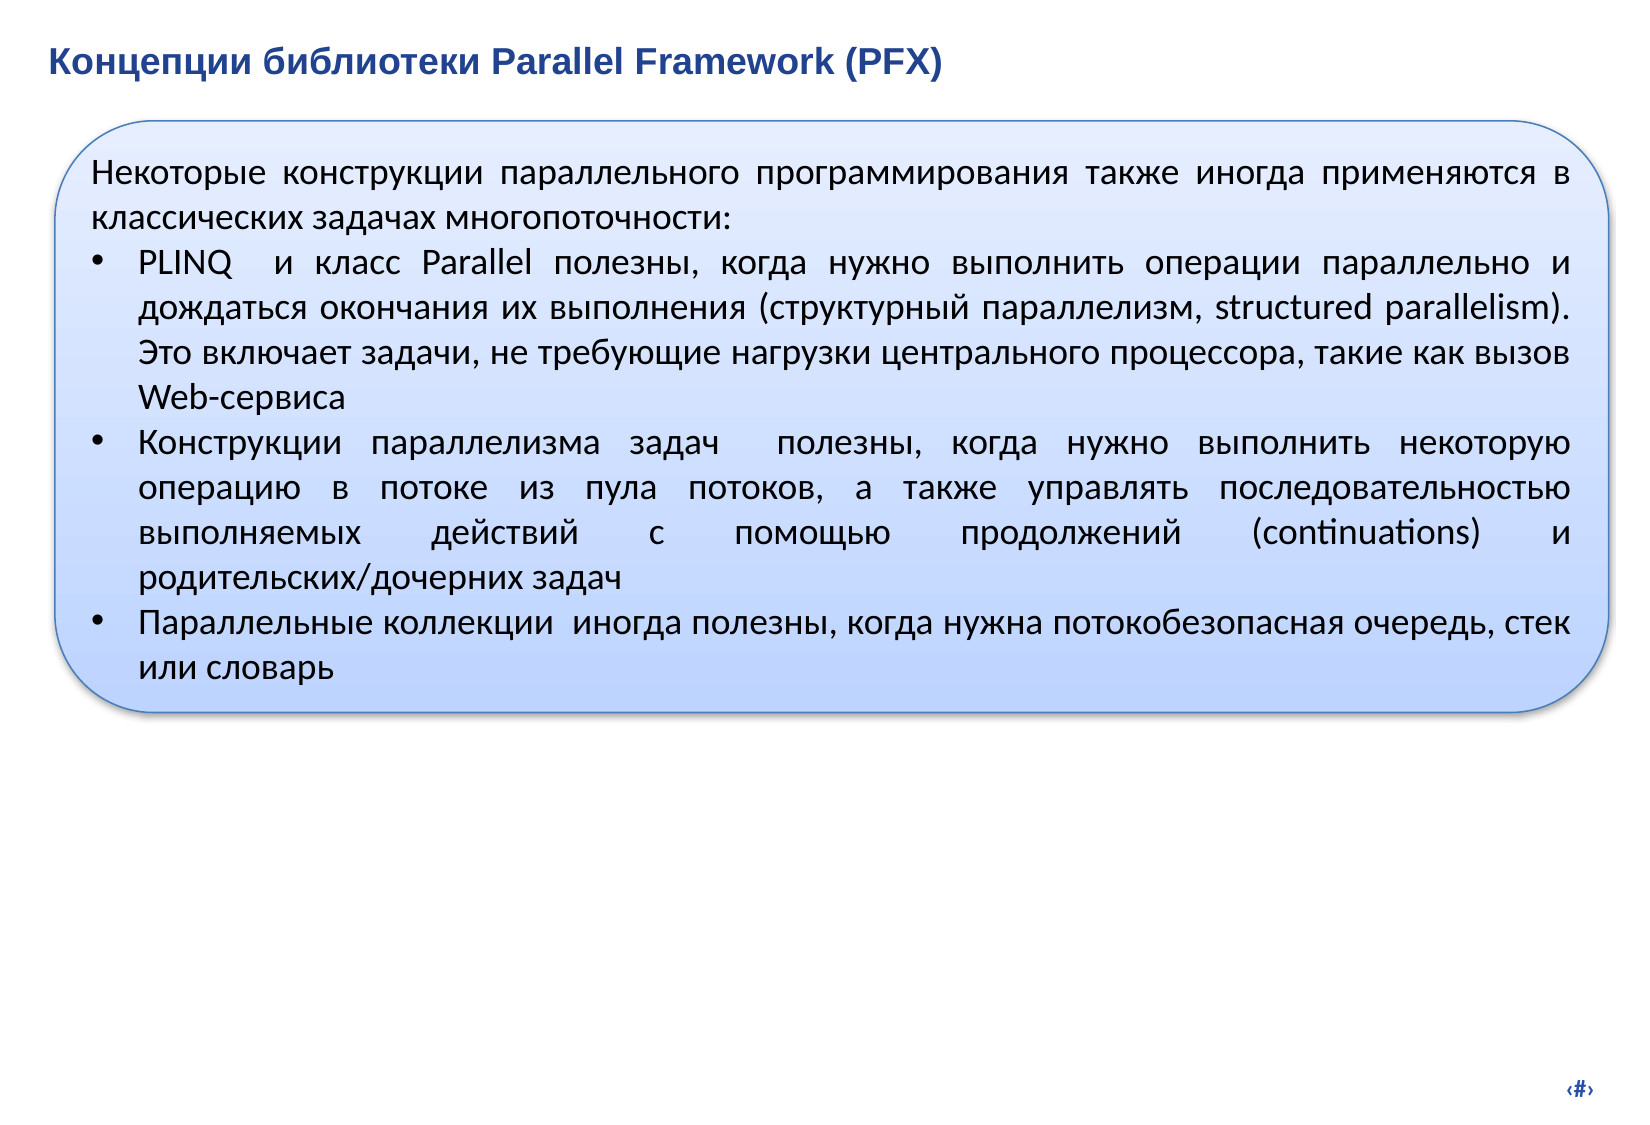

# Концепции библиотеки Parallel Framework (PFX)

Некоторые конструкции параллельного программирования также иногда применяются в классических задачах многопоточности:
PLINQ  и класс Parallel полезны, когда нужно выполнить операции параллельно и дождаться окончания их выполнения (структурный параллелизм, structured parallelism). Это включает задачи, не требующие нагрузки центрального процессора, такие как вызов Web-сервиса
Конструкции параллелизма задач  полезны, когда нужно выполнить некоторую операцию в потоке из пула потоков, а также управлять последовательностью выполняемых действий с помощью продолжений (continuations) и родительских/дочерних задач
Параллельные коллекции  иногда полезны, когда нужна потокобезопасная очередь, стек или словарь